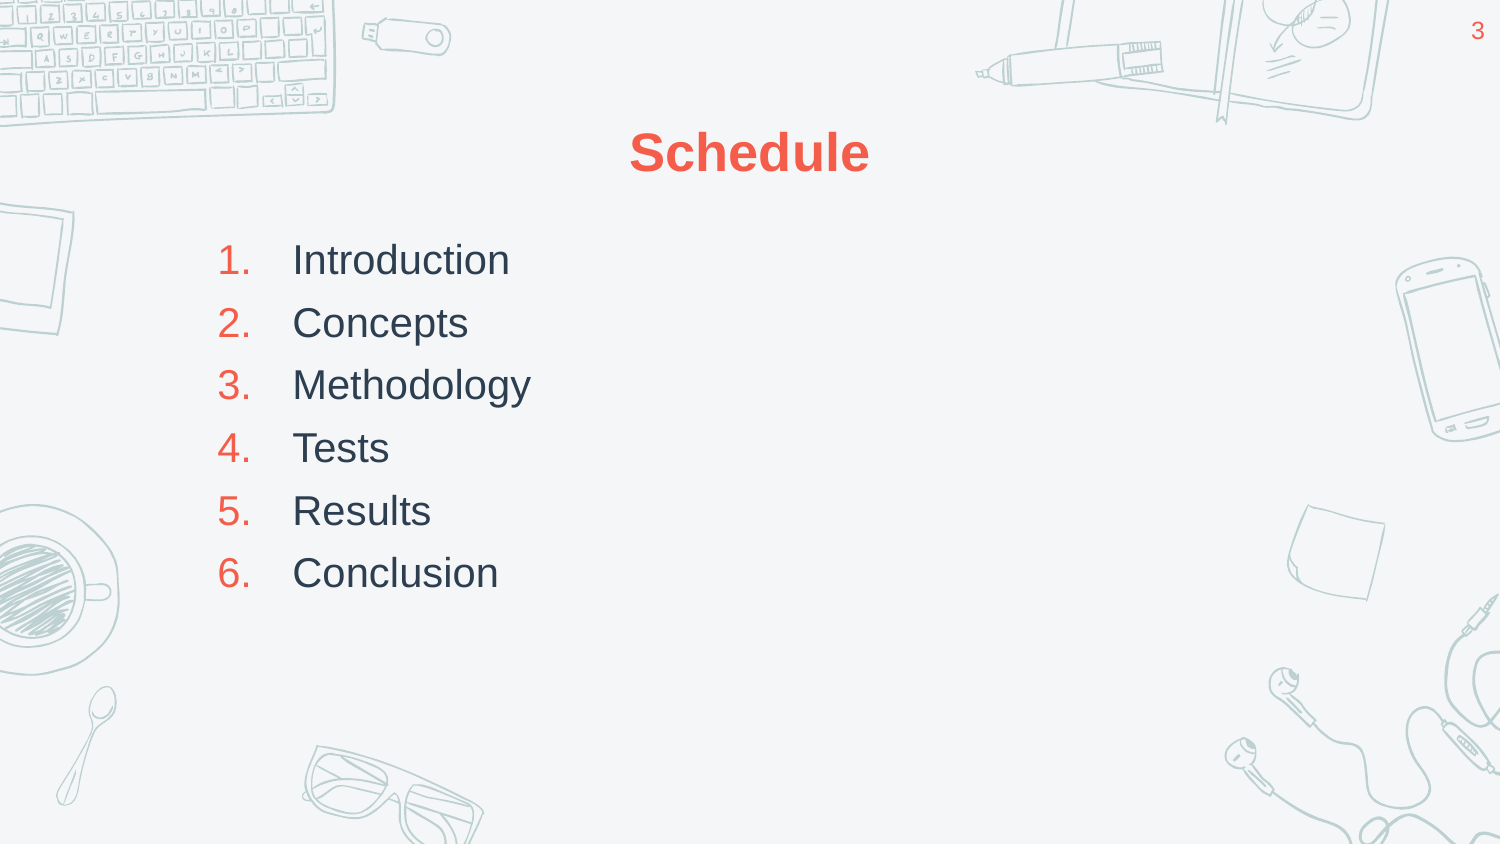

3
# Schedule
Introduction
Concepts
Methodology
Tests
Results
Conclusion